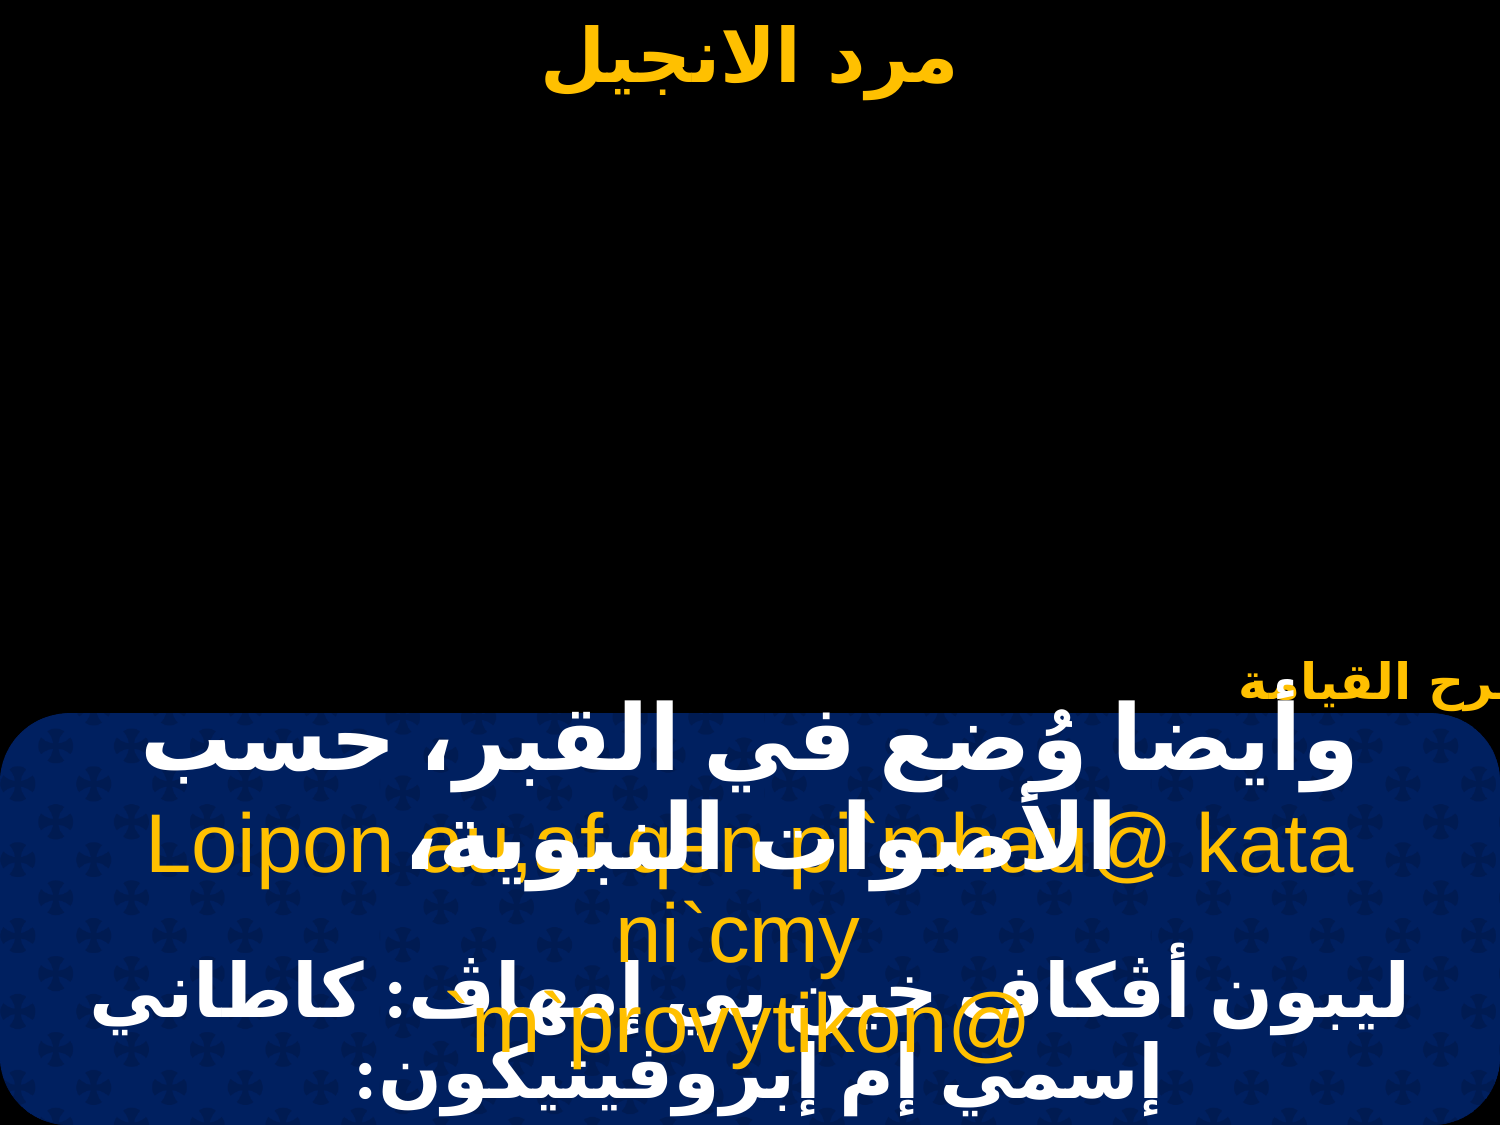

# مرد انجيل القيامة
|  |  |  |
| --- | --- | --- |
طرح القيامة
وأيضا وُضع في القبر، حسب الأصوات النبوية،
Loipon au,af qen pi`mhau@ kata ni`cmy
`m`provytikon@
ليبون أڤكاف خين بي إمهاڤ: كاطاني إسمي إم إبروفيتيكون: